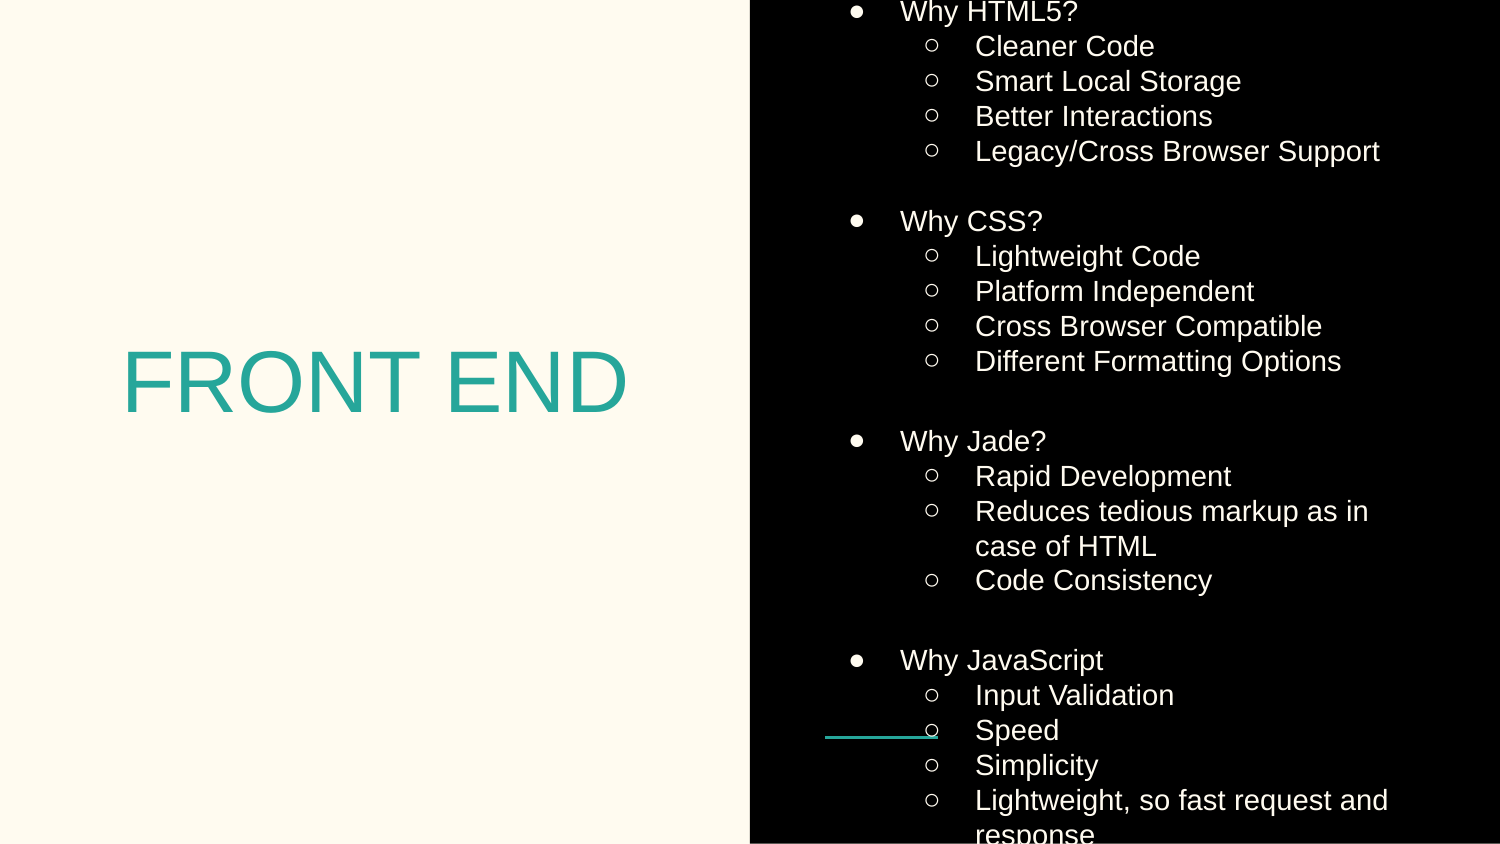

Why HTML5?
Cleaner Code
Smart Local Storage
Better Interactions
Legacy/Cross Browser Support

Why CSS?
Lightweight Code
Platform Independent
Cross Browser Compatible
Different Formatting Options

Why Jade?
Rapid Development
Reduces tedious markup as in case of HTML
Code Consistency

Why JavaScript
Input Validation
Speed
Simplicity
Lightweight, so fast request and response
# FRONT END